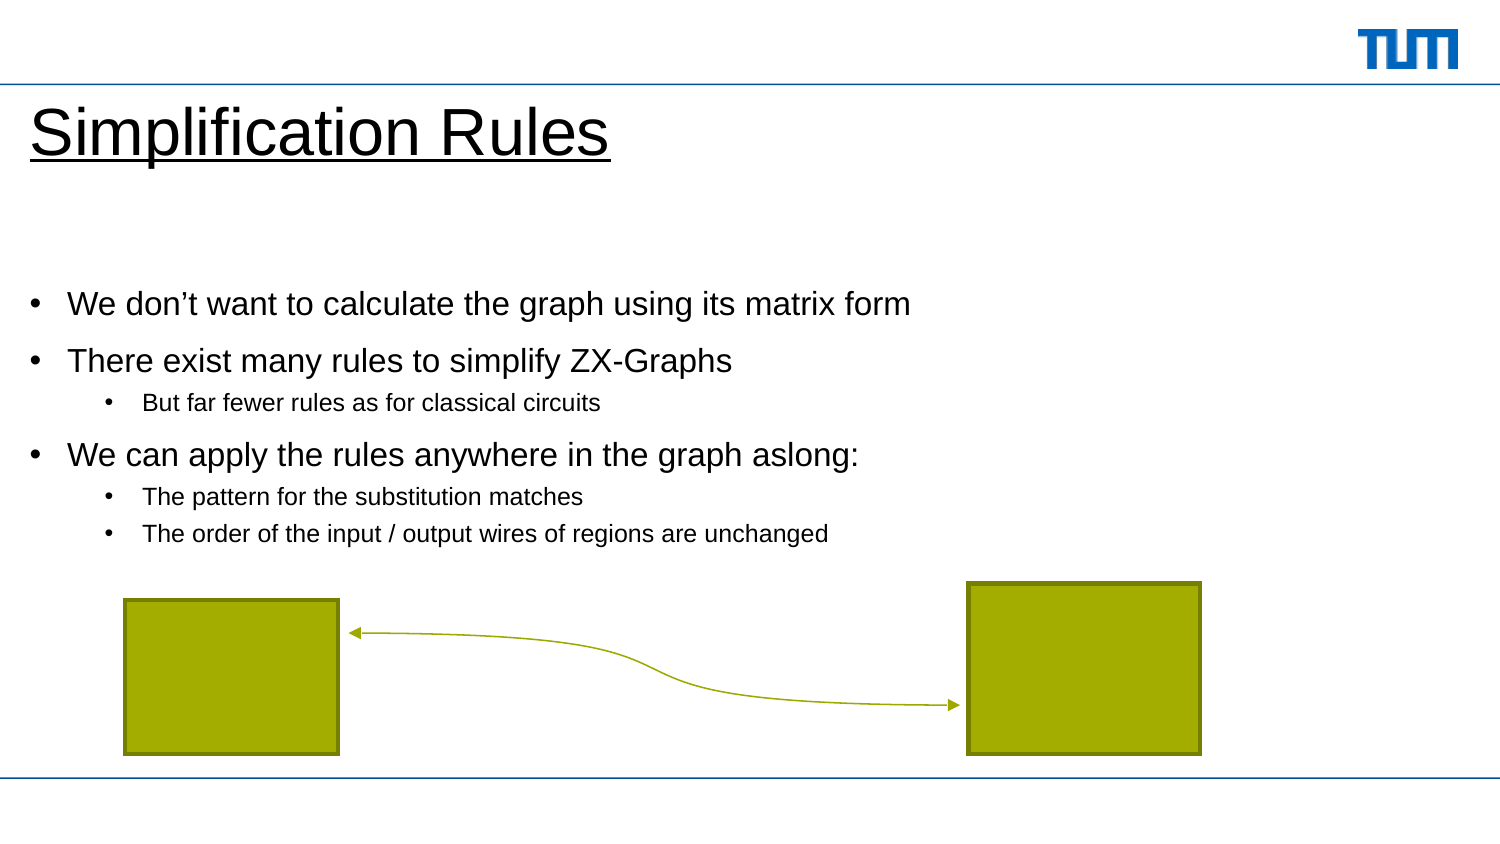

# Simplification Rules

We don’t want to calculate the graph using its matrix form
There exist many rules to simplify ZX-Graphs
But far fewer rules as for classical circuits
We can apply the rules anywhere in the graph aslong:
The pattern for the substitution matches
The order of the input / output wires of regions are unchanged